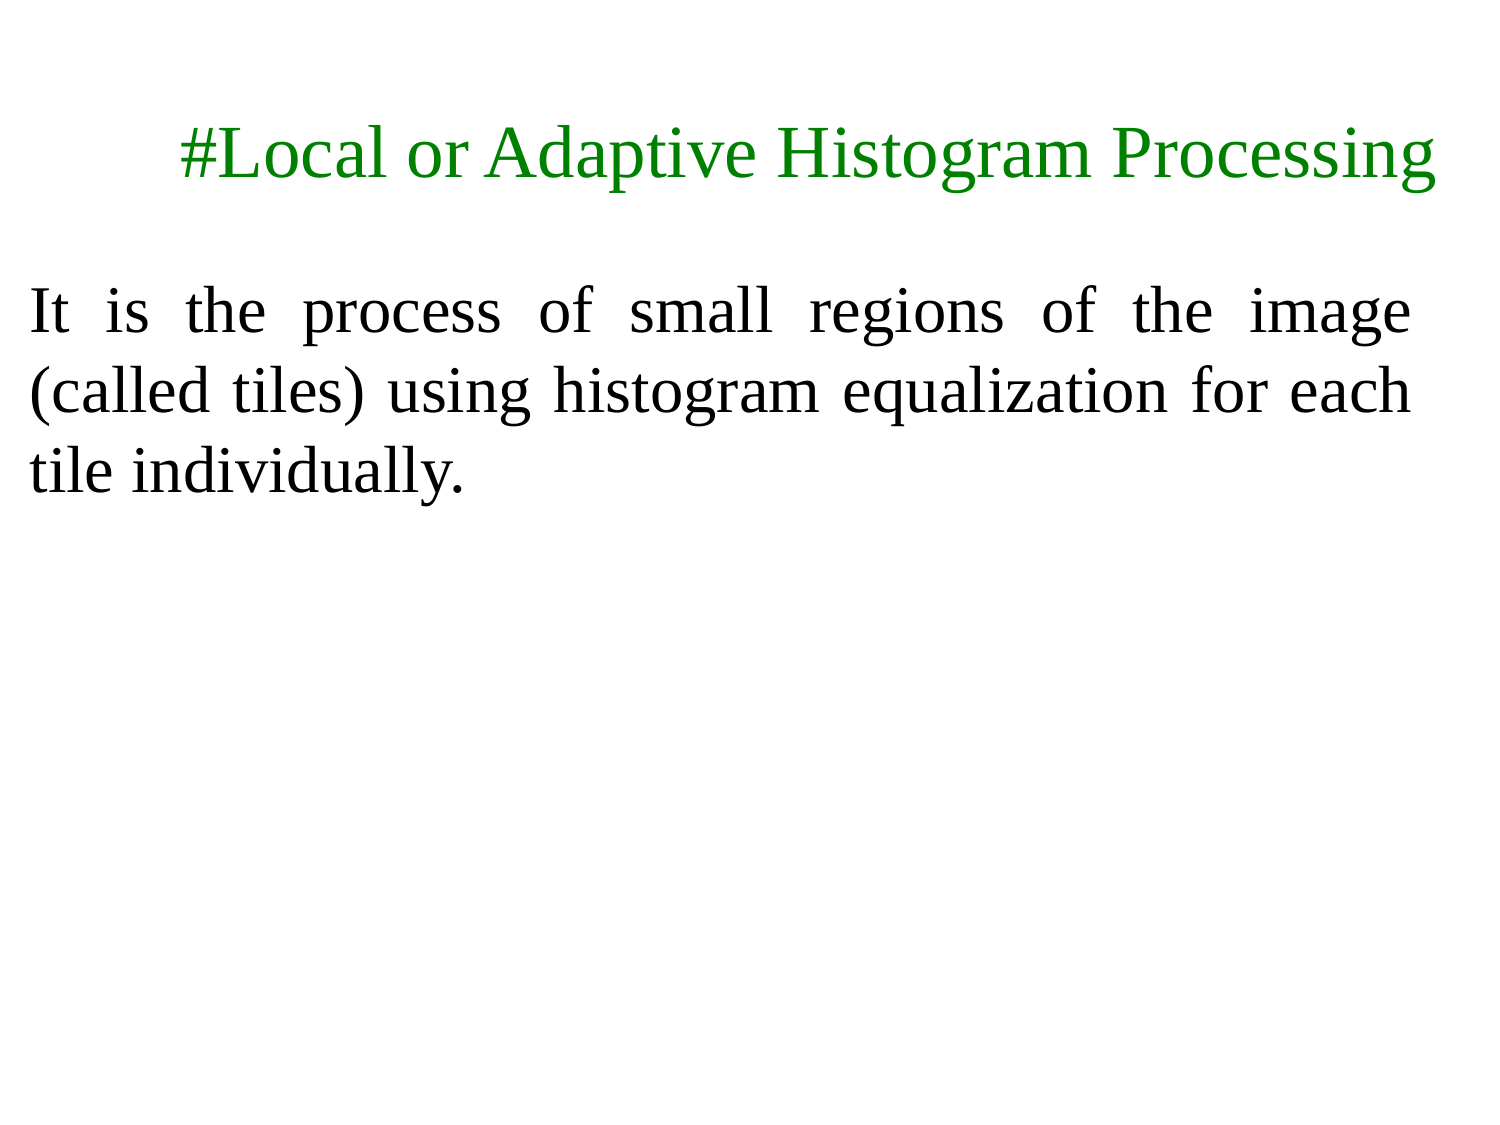

#Local or Adaptive Histogram Processing
It is the process of small regions of the image (called tiles) using histogram equalization for each tile individually.